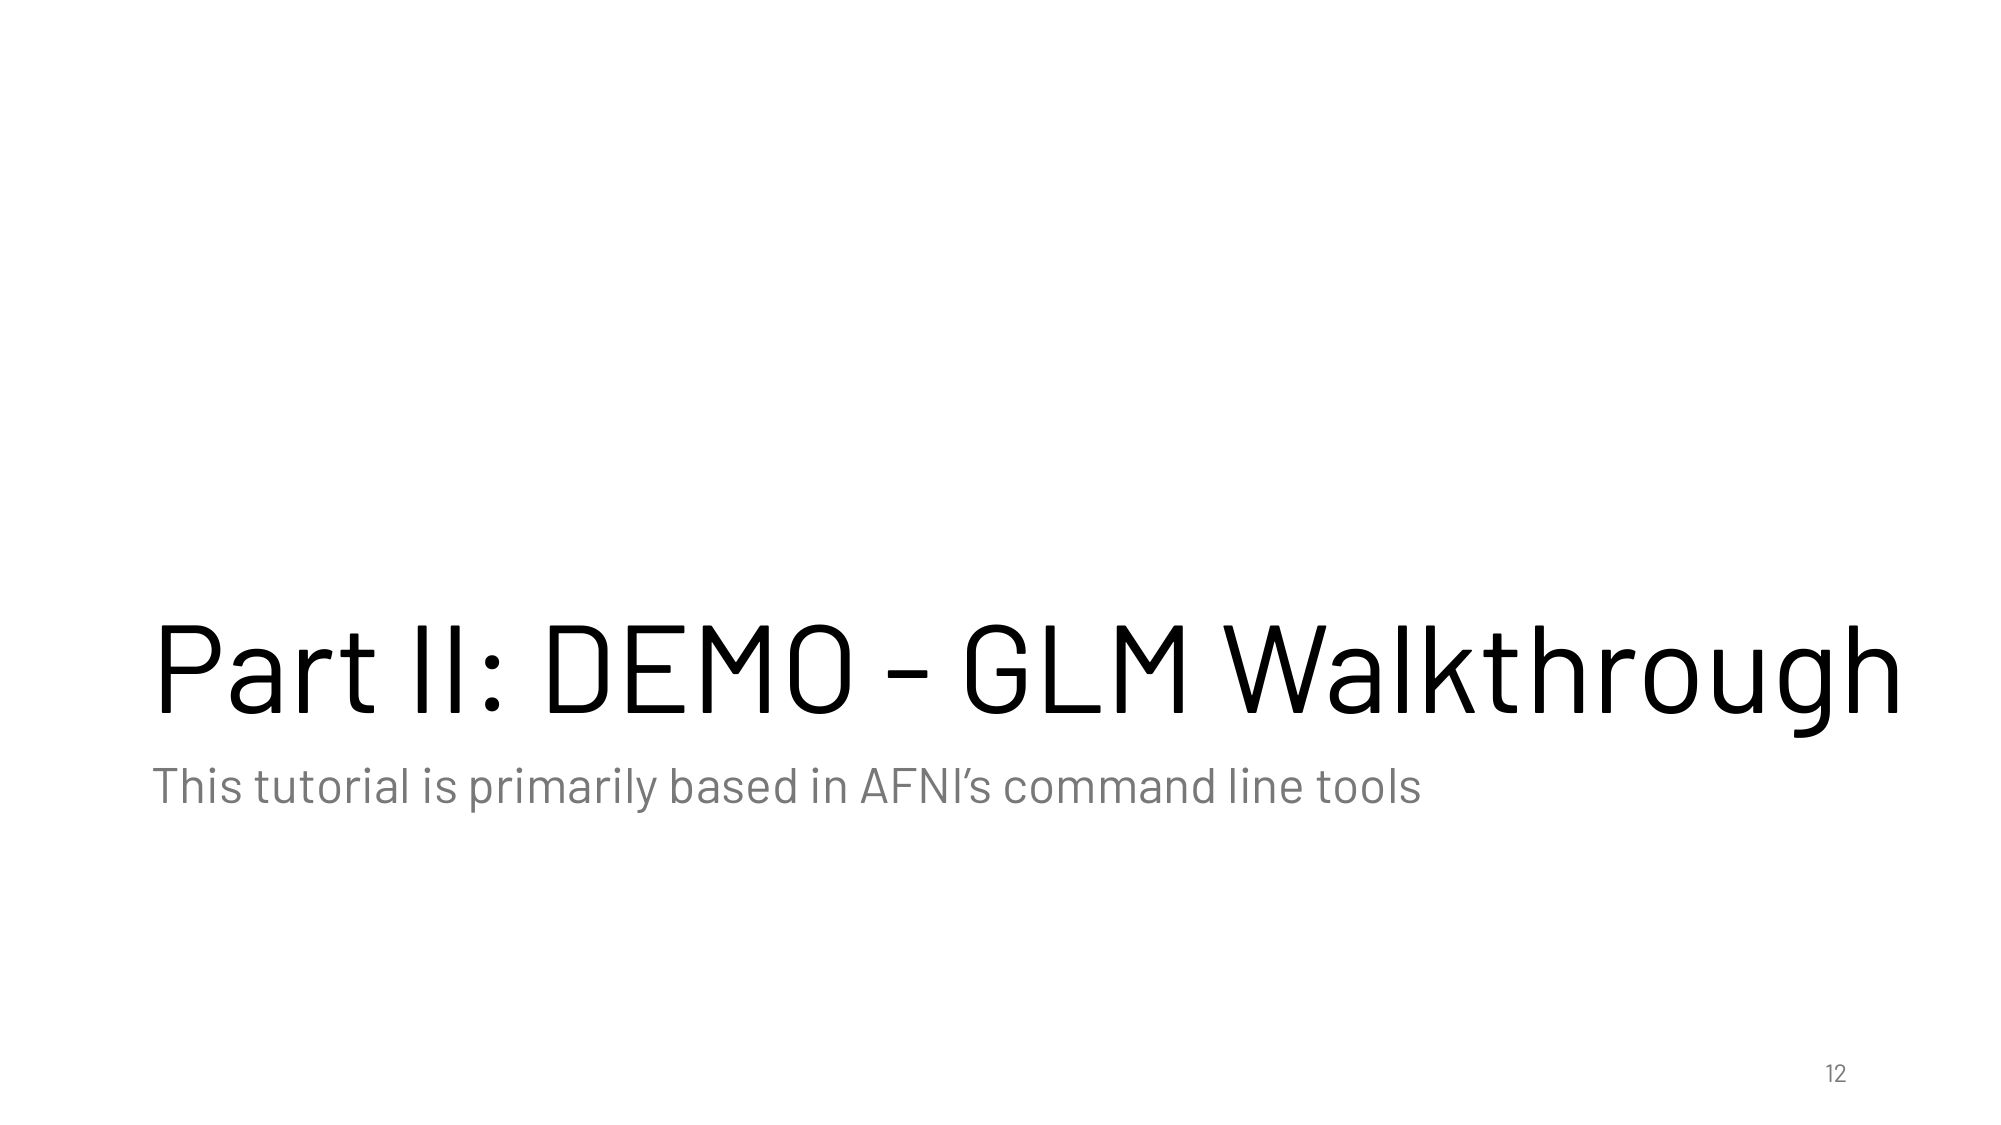

# Part II: DEMO - GLM Walkthrough
This tutorial is primarily based in AFNI’s command line tools
12